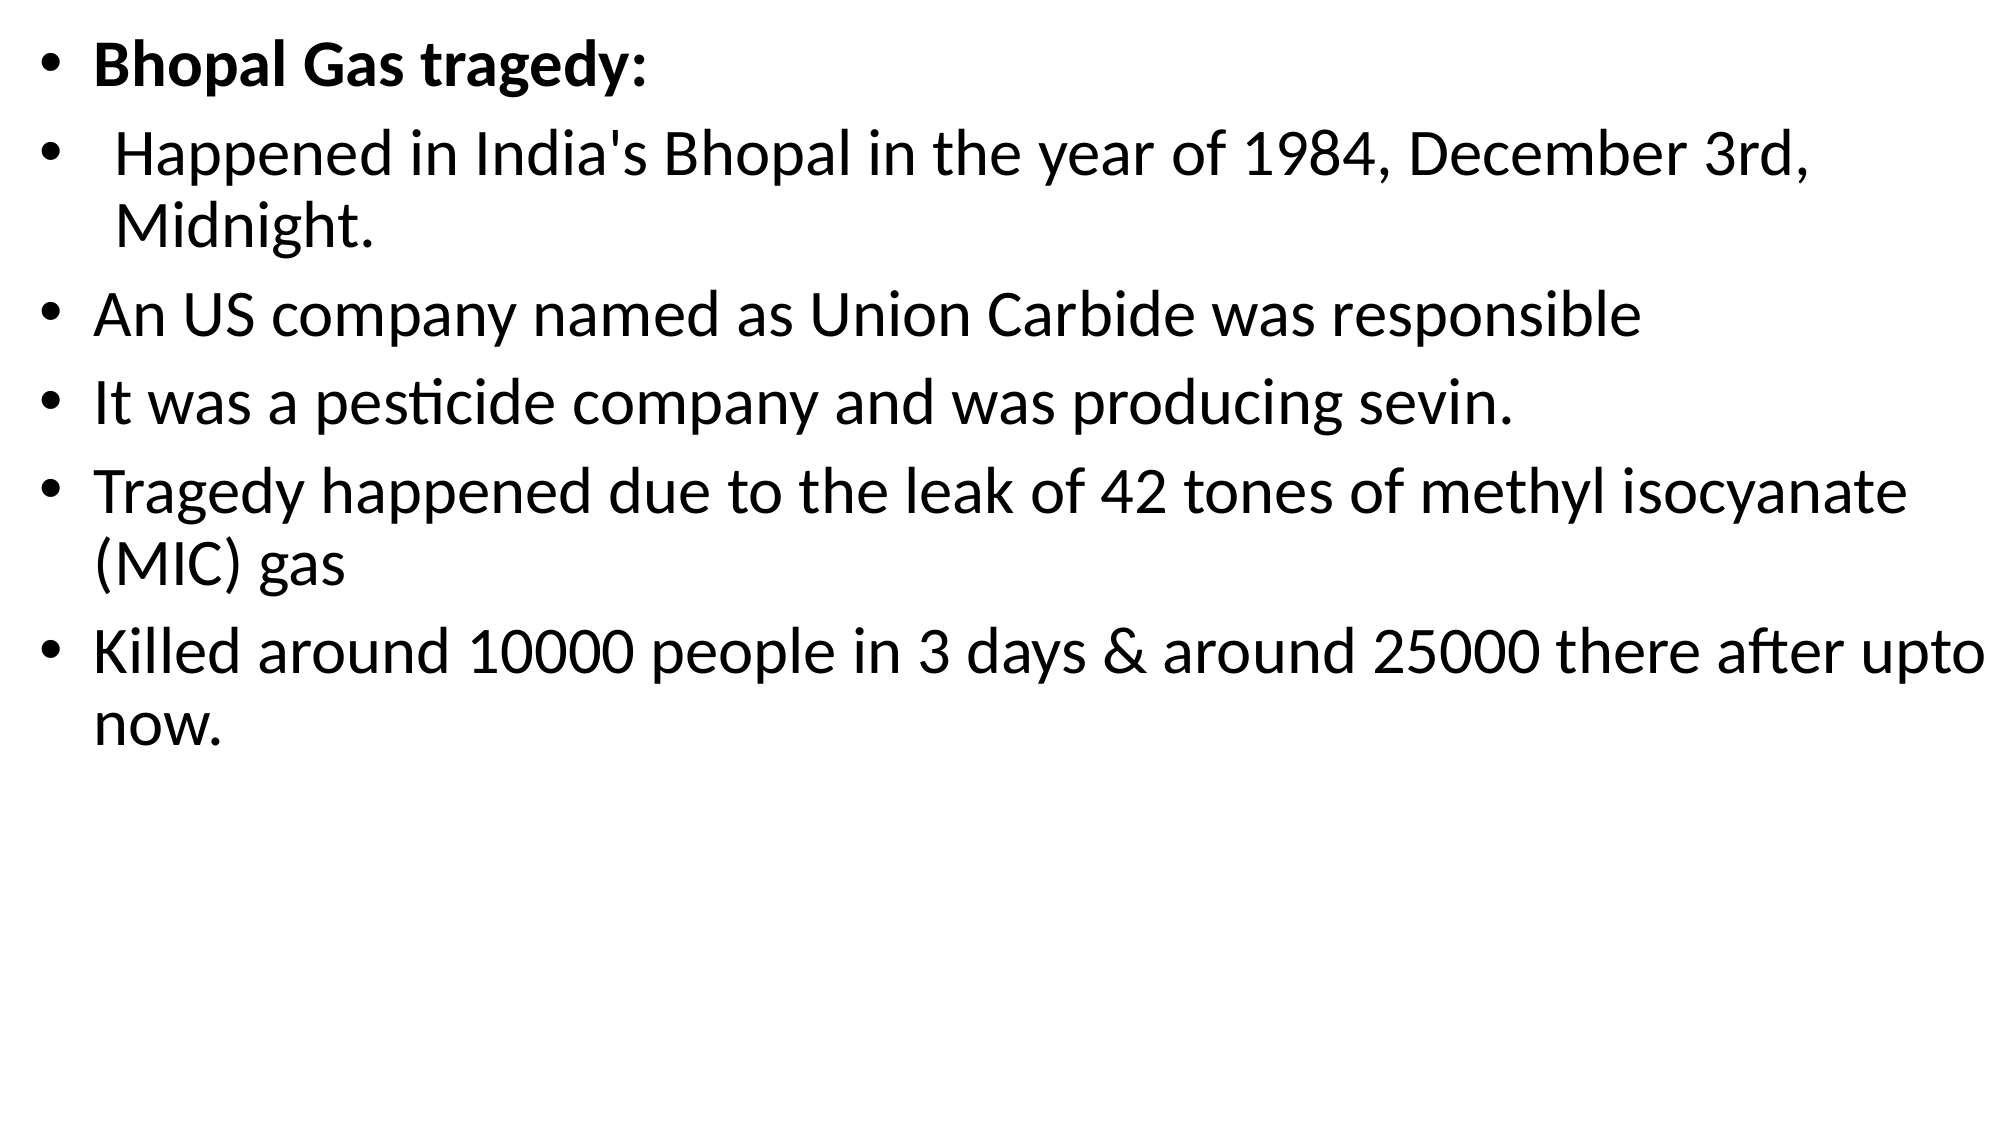

# Bhopal Gas tragedy:
Happened in India's Bhopal in the year of 1984, December 3rd, Midnight.
An US company named as Union Carbide was responsible
It was a pesticide company and was producing sevin.
Tragedy happened due to the leak of 42 tones of methyl isocyanate (MIC) gas
Killed around 10000 people in 3 days & around 25000 there after upto now.